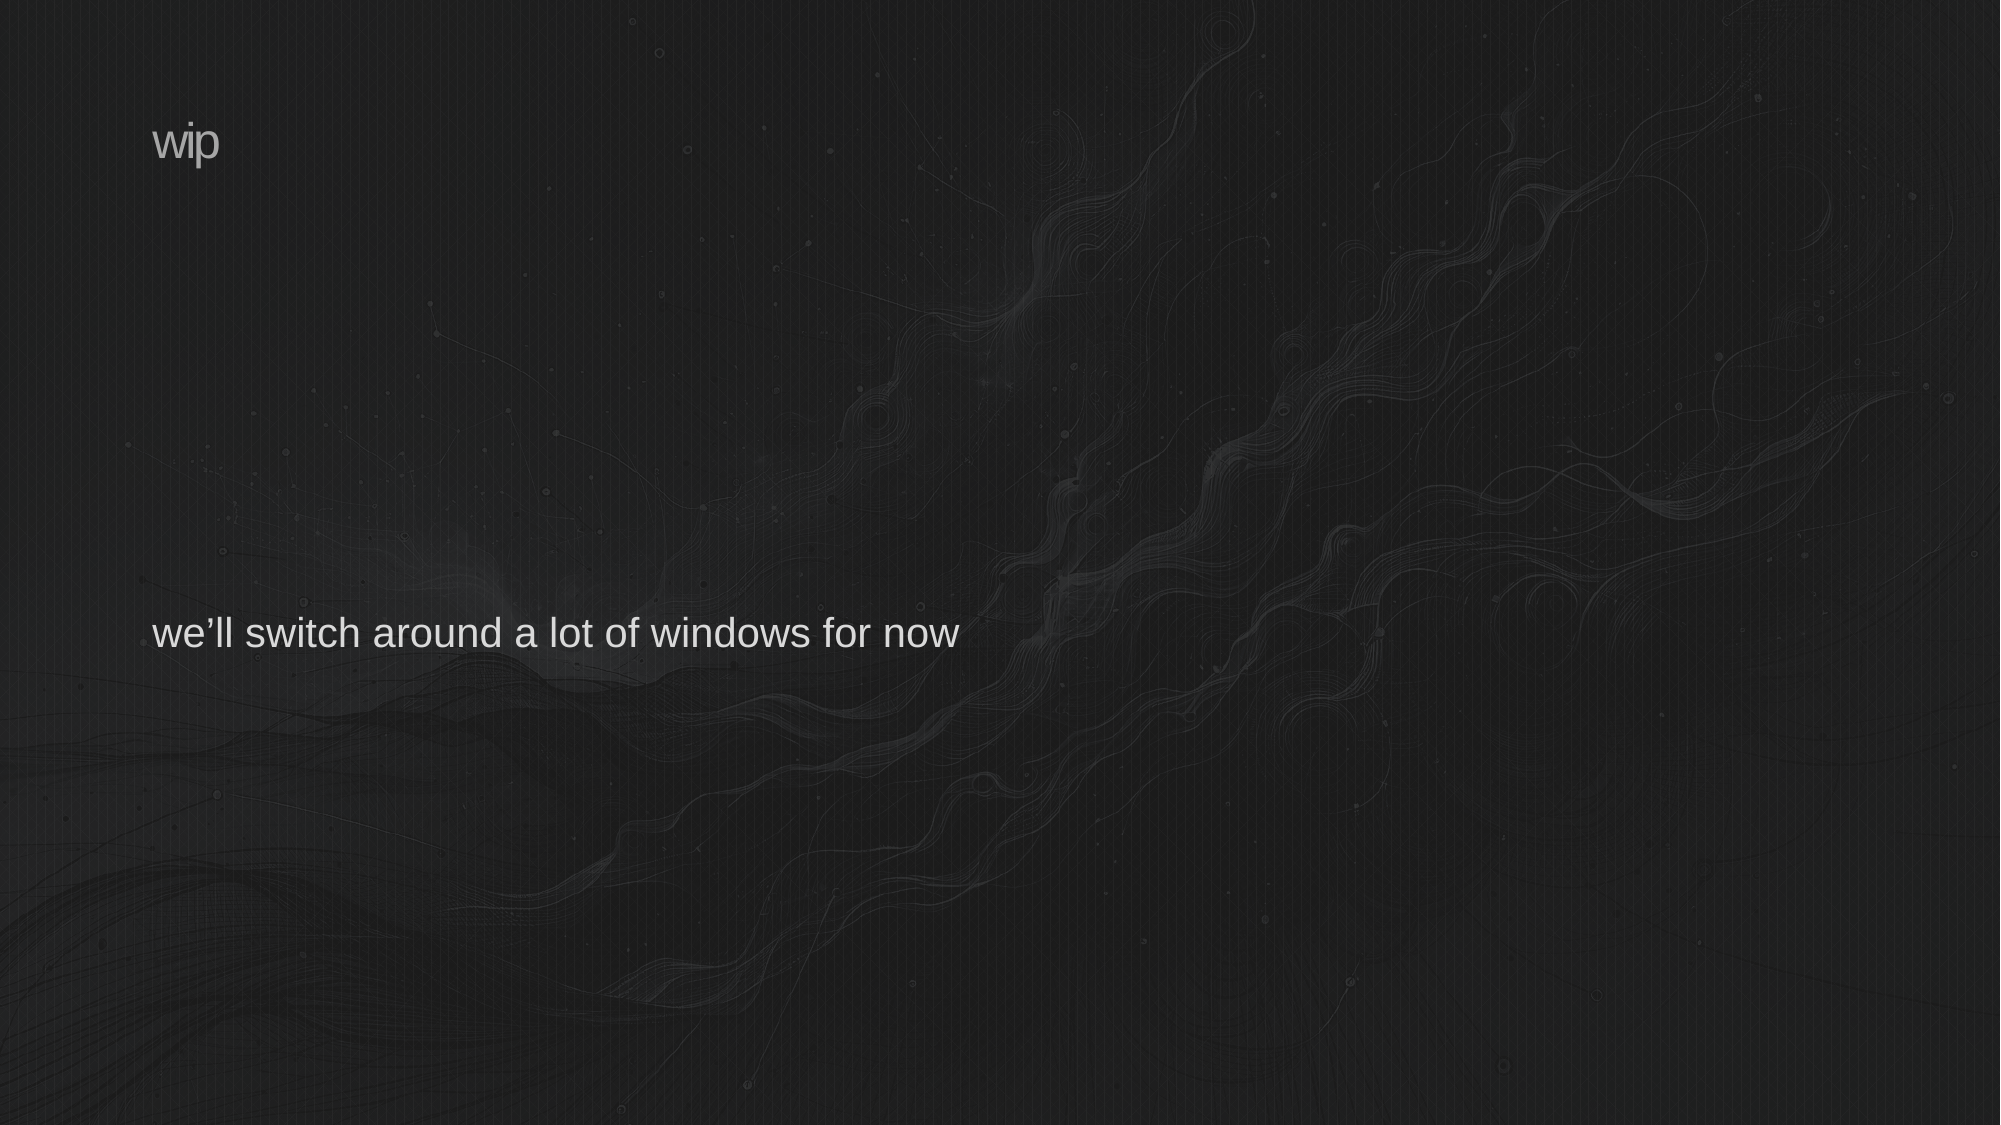

# wip
we’ll switch around a lot of windows for now